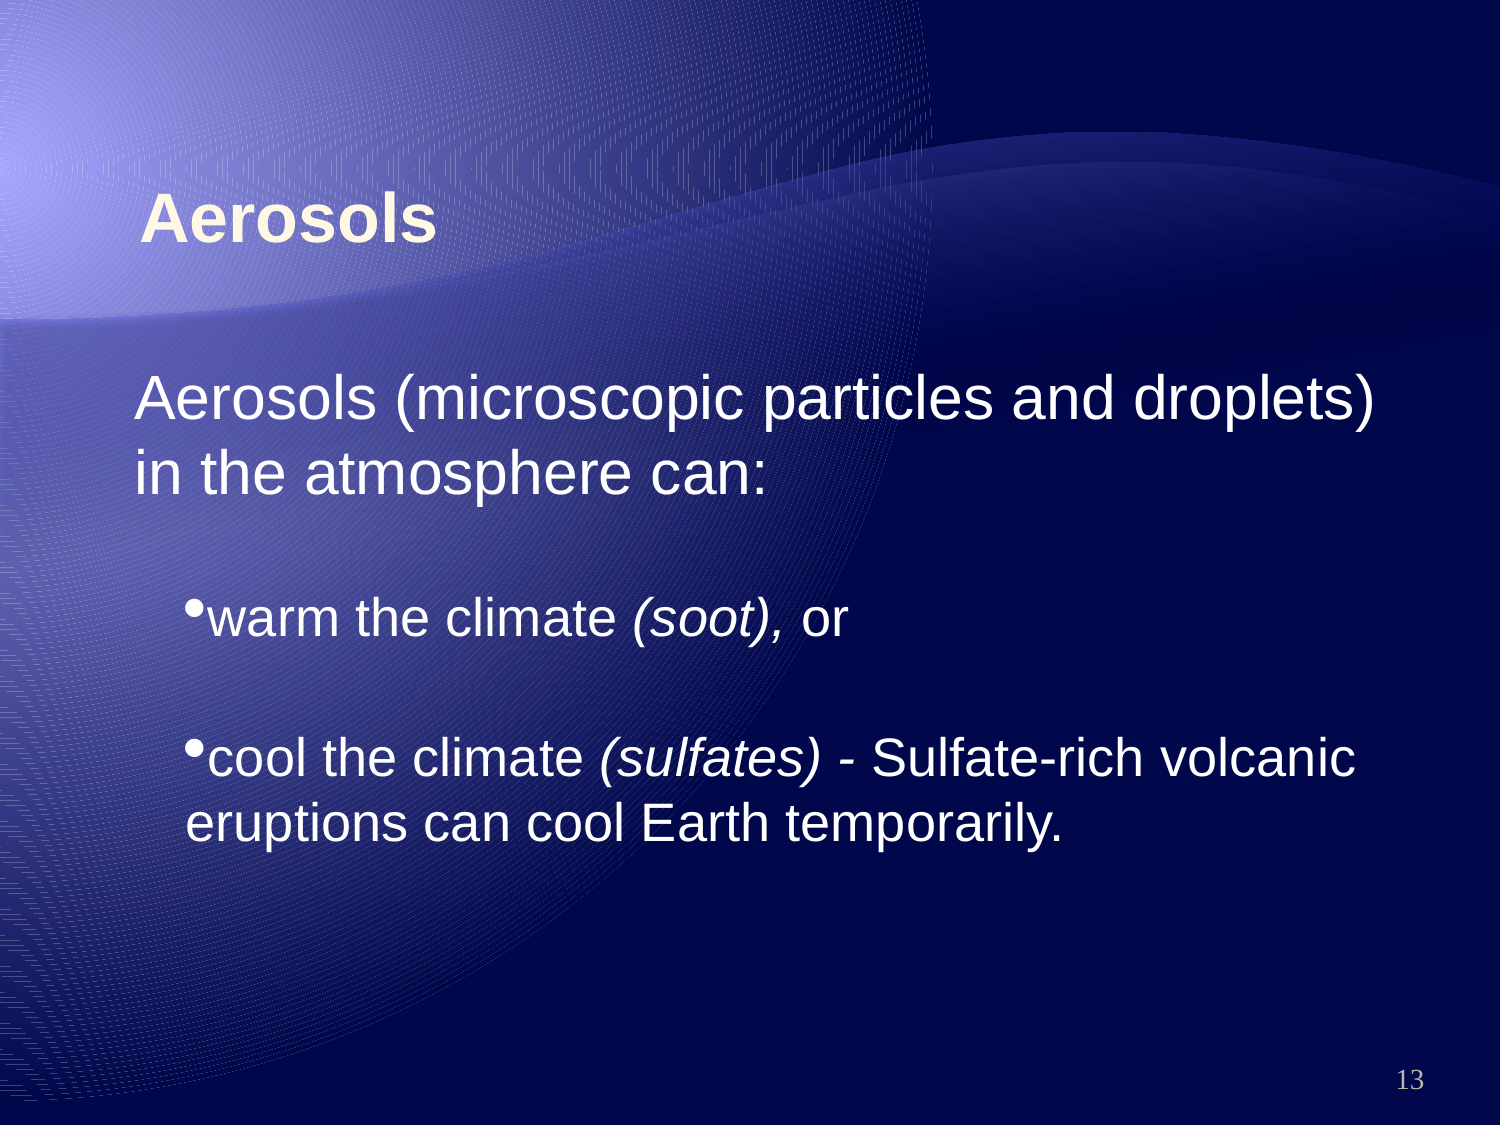

# Aerosols
Aerosols (microscopic particles and droplets) in the atmosphere can:

warm the climate (soot), or

cool the climate (sulfates) - Sulfate-rich volcanic eruptions can cool Earth temporarily.
13